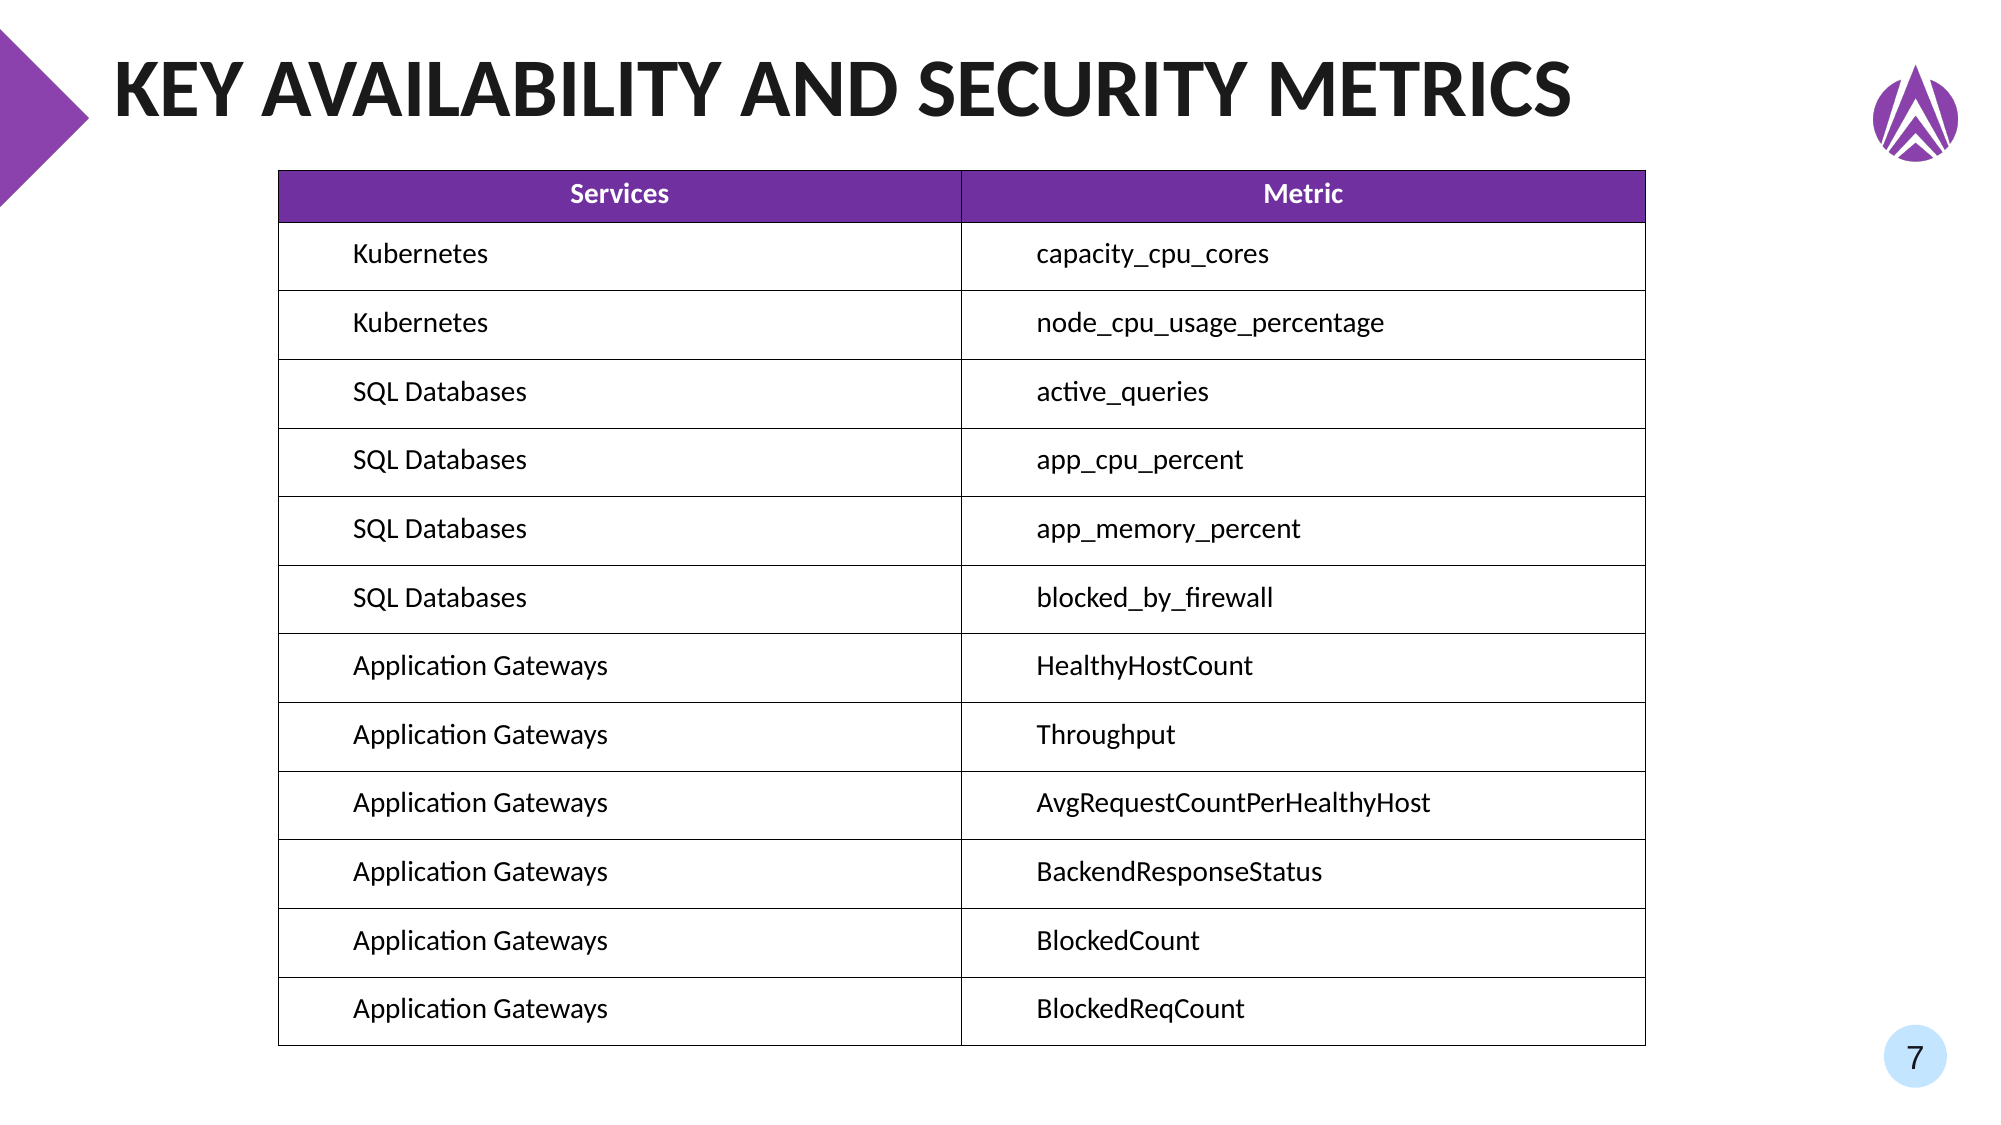

# Key Availability and Security Metrics
| Services | Metric |
| --- | --- |
| Kubernetes | capacity\_cpu\_cores |
| Kubernetes | node\_cpu\_usage\_percentage |
| SQL Databases | active\_queries |
| SQL Databases | app\_cpu\_percent |
| SQL Databases | app\_memory\_percent |
| SQL Databases | blocked\_by\_firewall |
| Application Gateways | HealthyHostCount |
| Application Gateways | Throughput |
| Application Gateways | AvgRequestCountPerHealthyHost |
| Application Gateways | BackendResponseStatus |
| Application Gateways | BlockedCount |
| Application Gateways | BlockedReqCount |